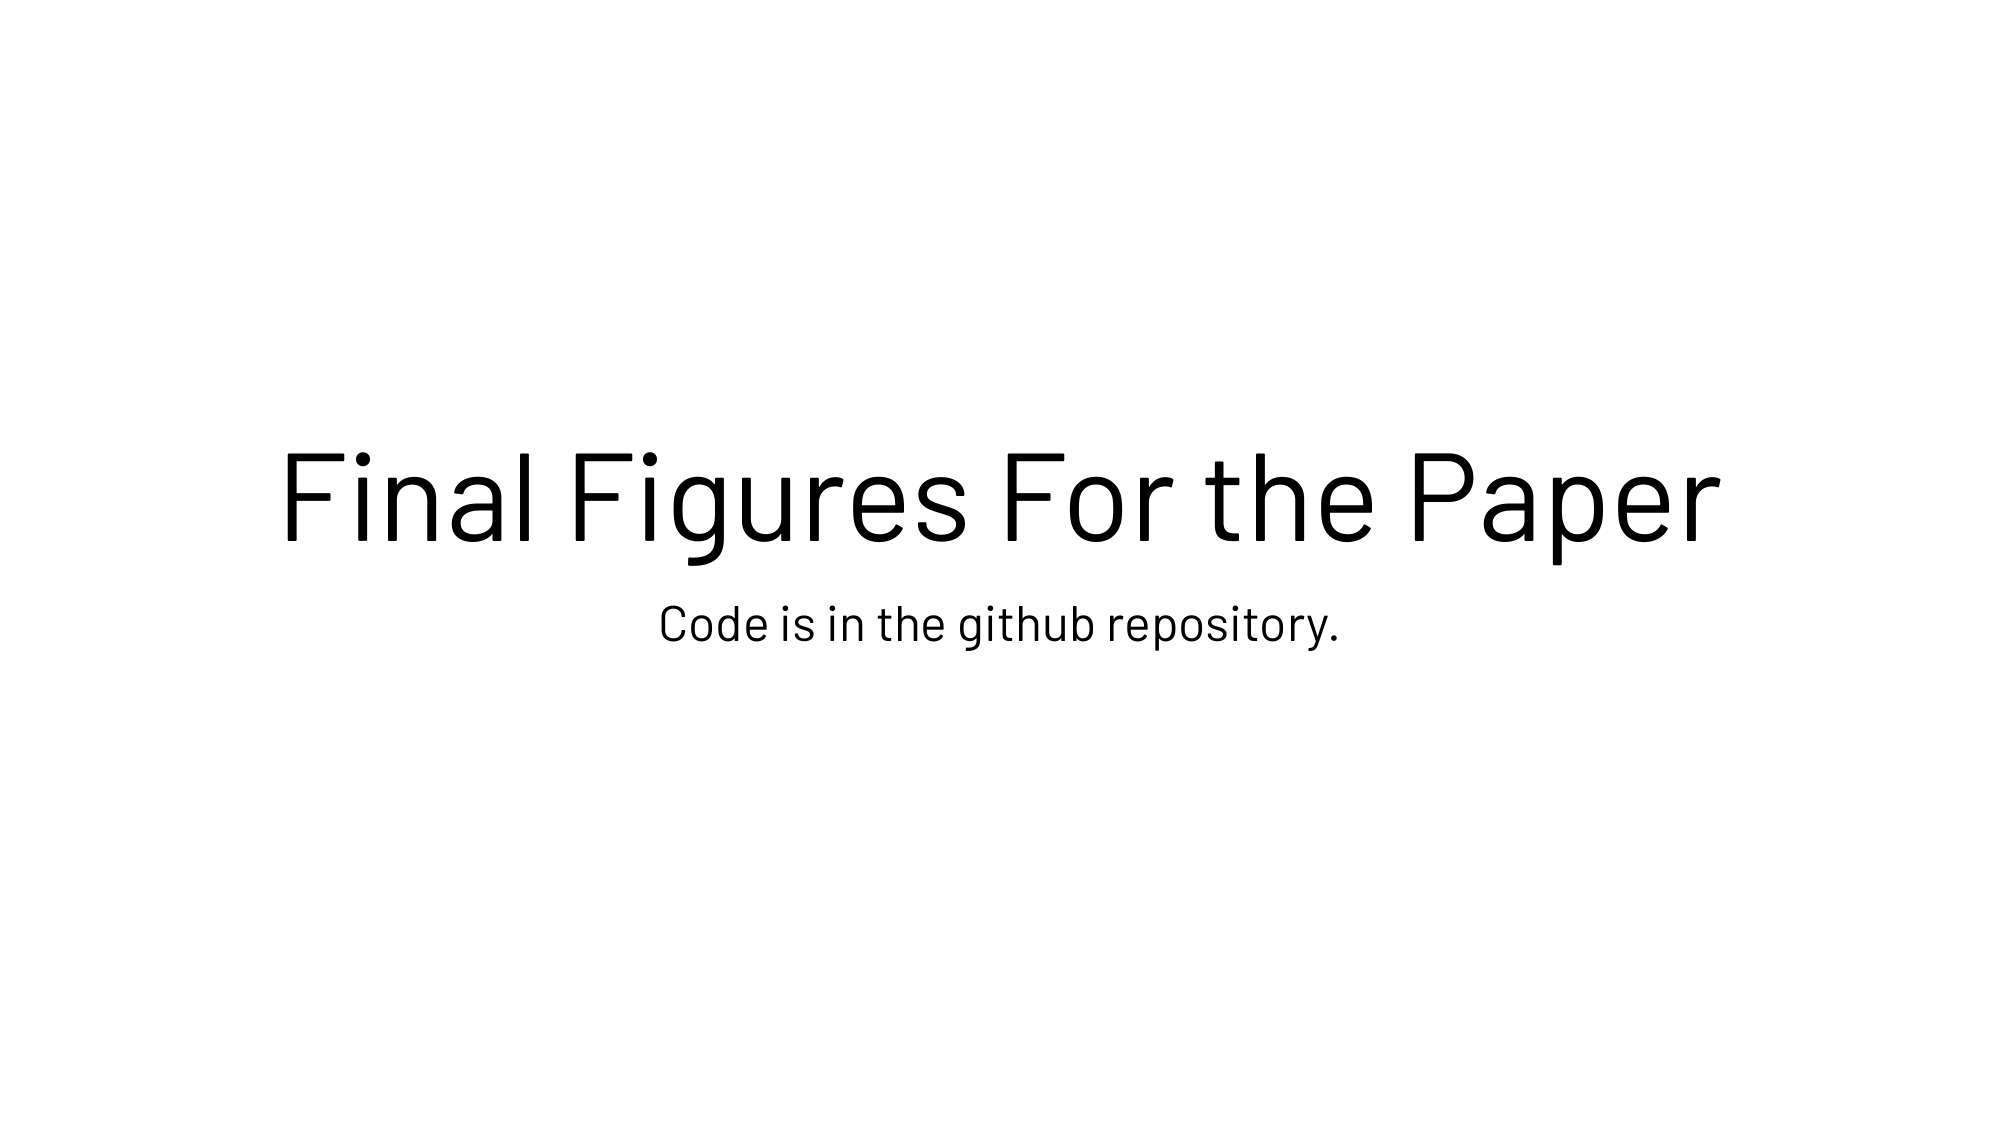

# Final Figures For the Paper
Code is in the github repository.